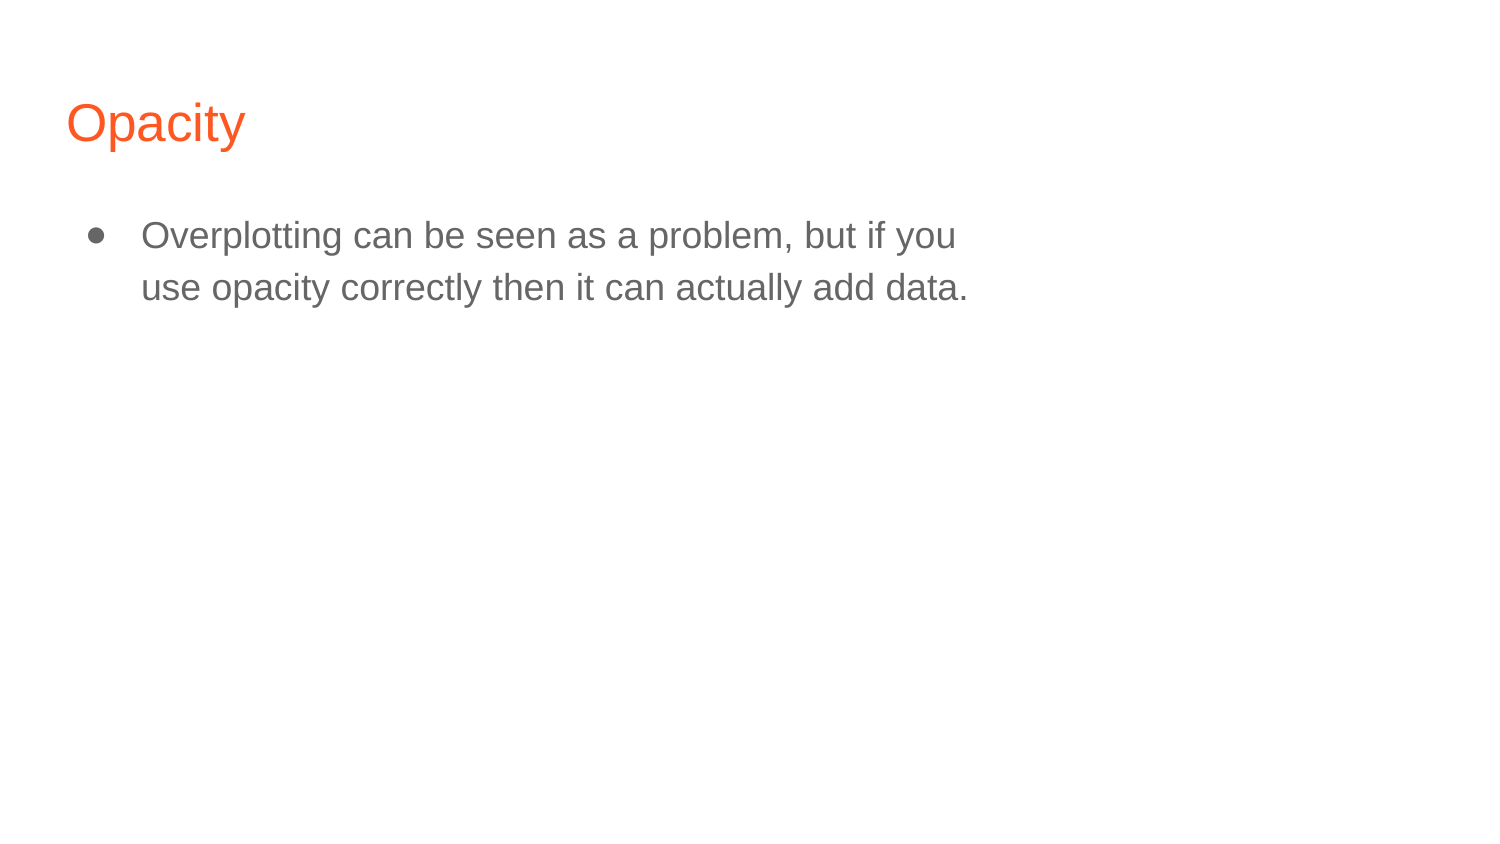

# Opacity
Overplotting can be seen as a problem, but if you use opacity correctly then it can actually add data.